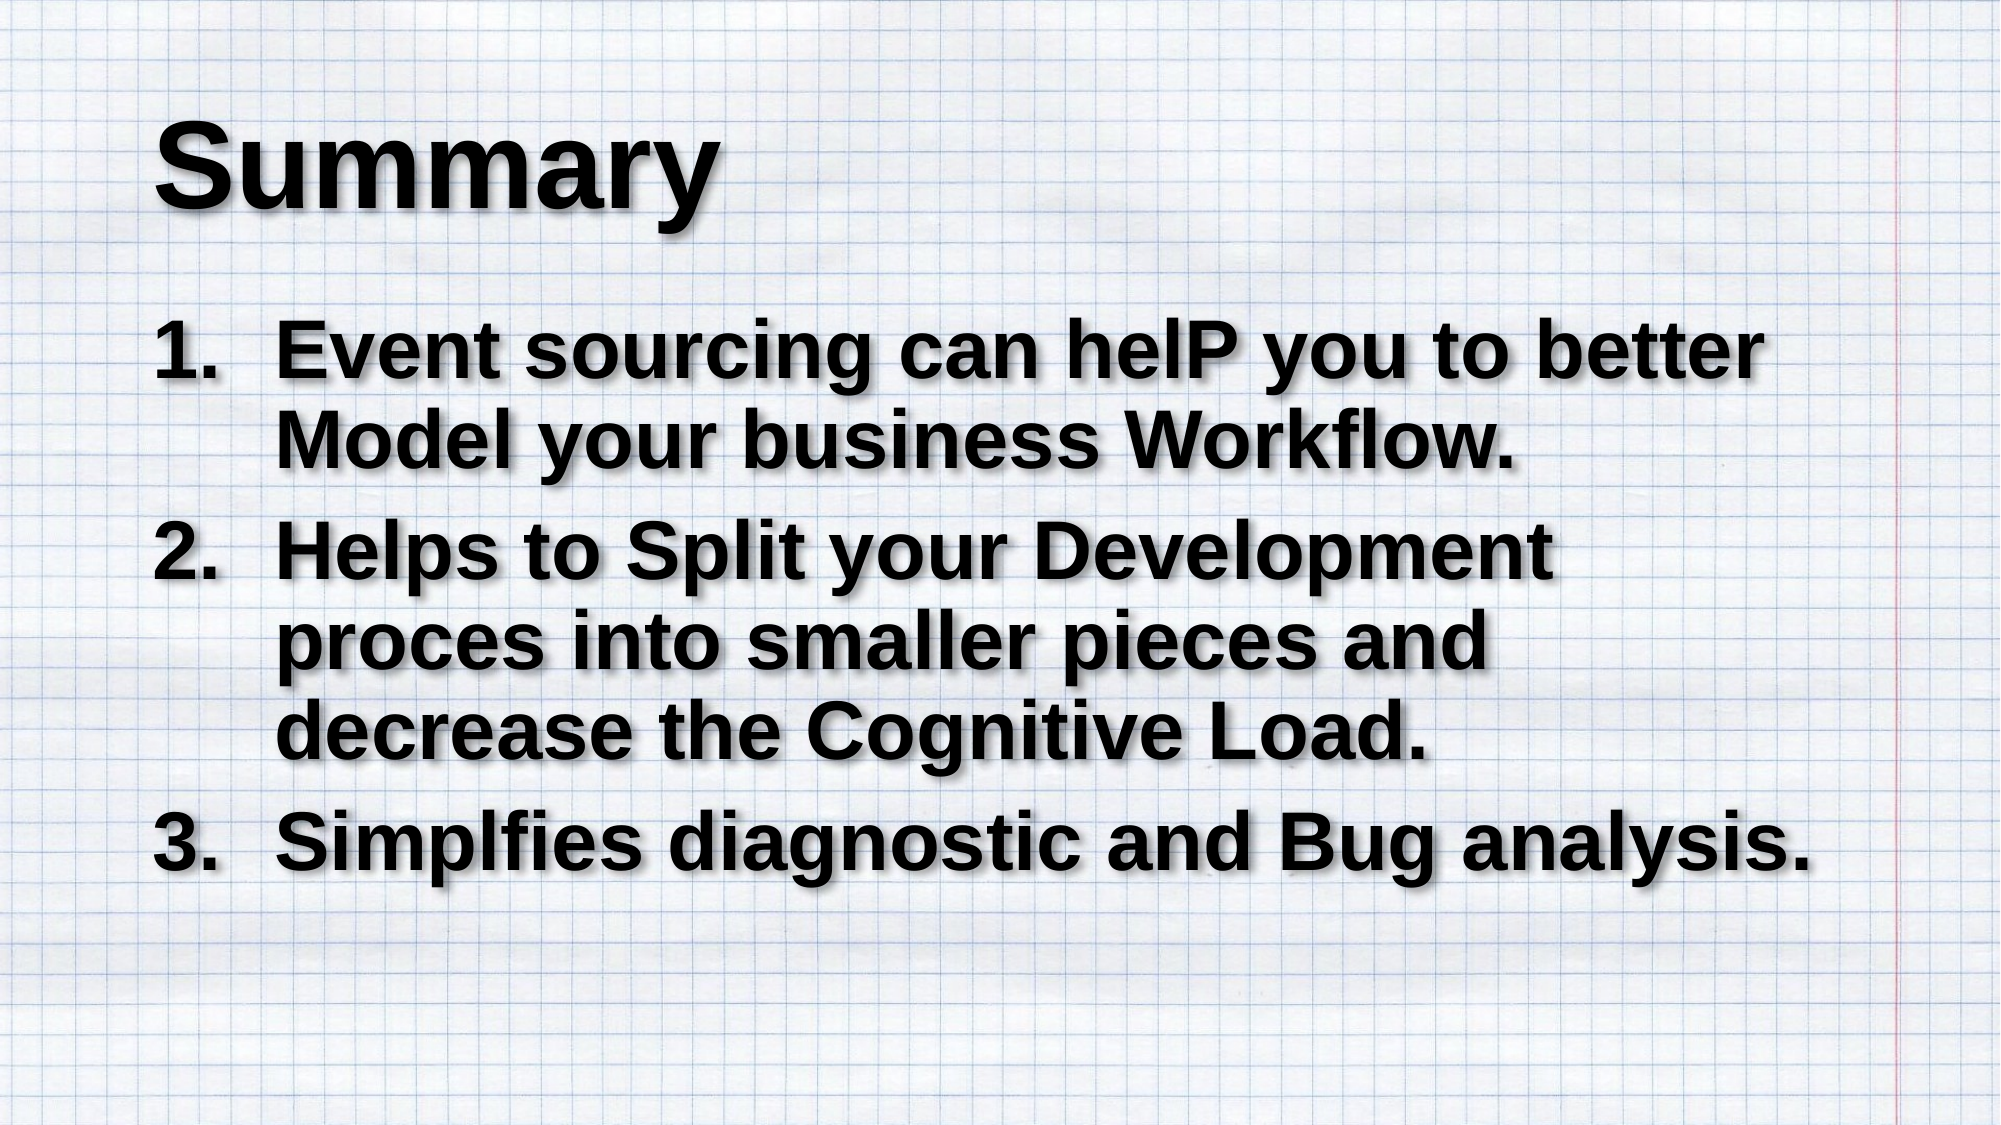

# Summary
Event sourcing can helP you to better Model your business Workflow.
Helps to Split your Development proces into smaller pieces and decrease the Cognitive Load.
Simplfies diagnostic and Bug analysis.